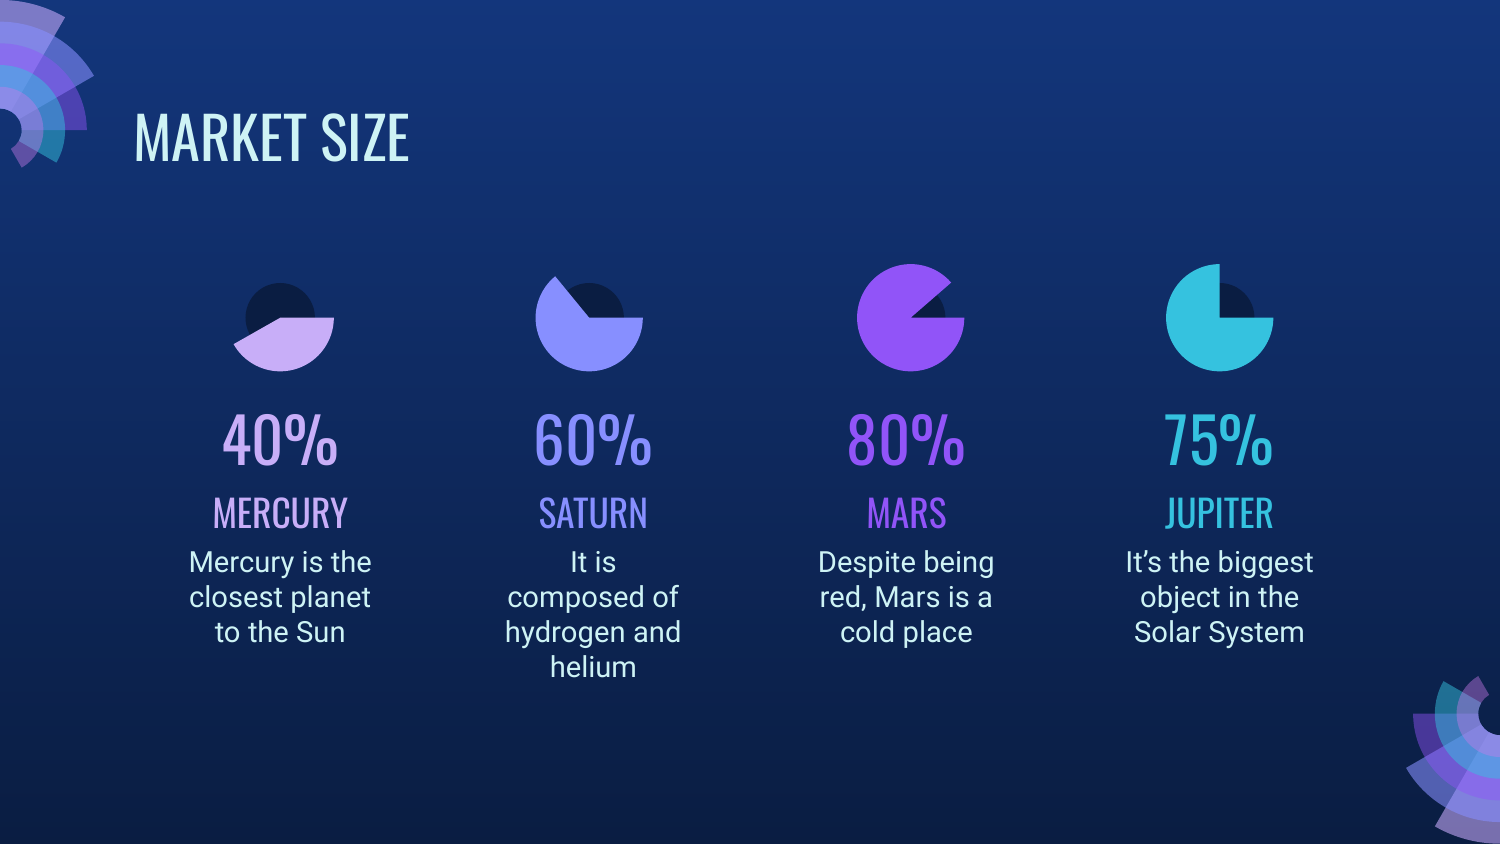

# MARKET SIZE

40%
60%
80%
75%
MERCURY
SATURN
MARS
JUPITER
Mercury is the closest planet to the Sun
It is composed of hydrogen and helium

Despite being red, Mars is a cold place

It’s the biggest object in the Solar System